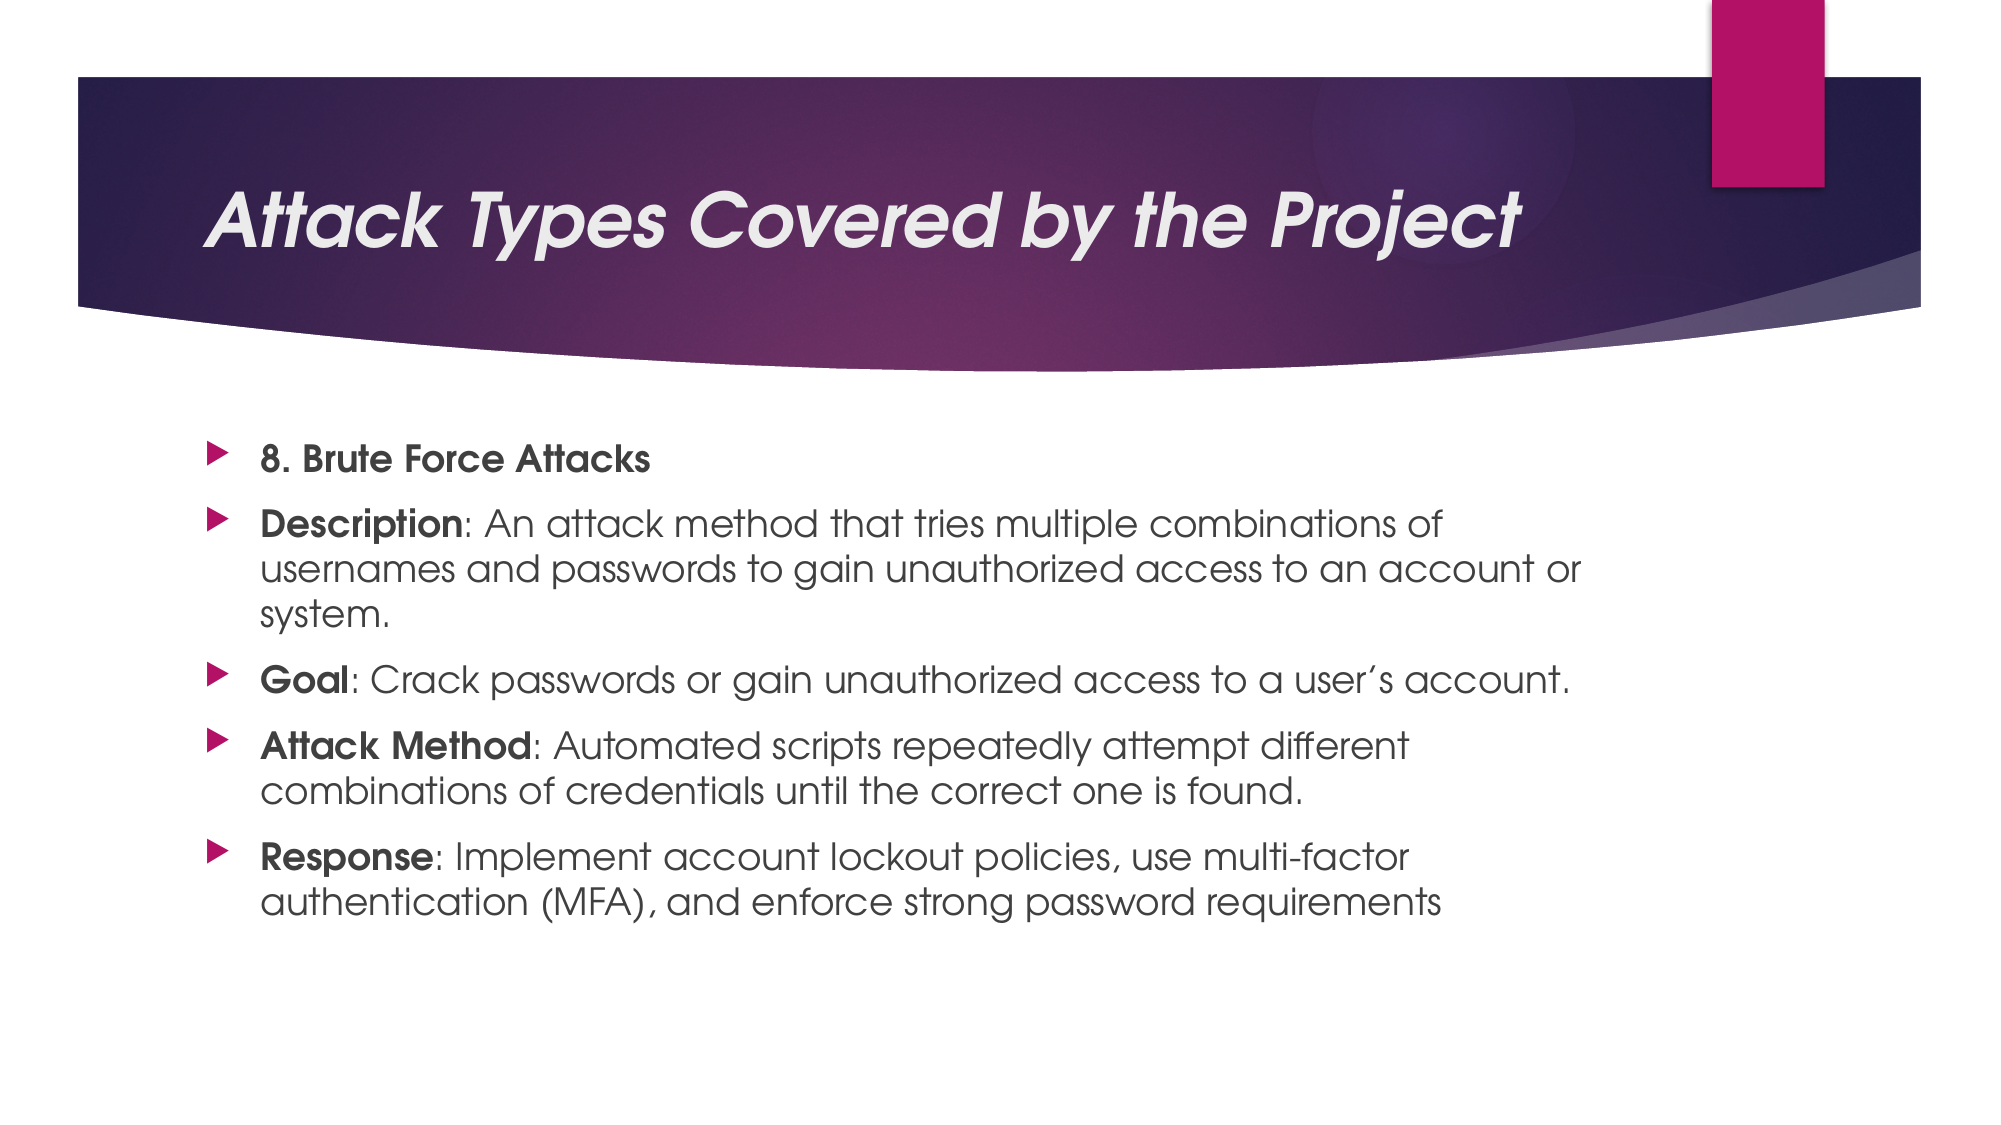

# Attack Types Covered by the Project
8. Brute Force Attacks
Description: An attack method that tries multiple combinations of usernames and passwords to gain unauthorized access to an account or system.
Goal: Crack passwords or gain unauthorized access to a user’s account.
Attack Method: Automated scripts repeatedly attempt different combinations of credentials until the correct one is found.
Response: Implement account lockout policies, use multi-factor authentication (MFA), and enforce strong password requirements